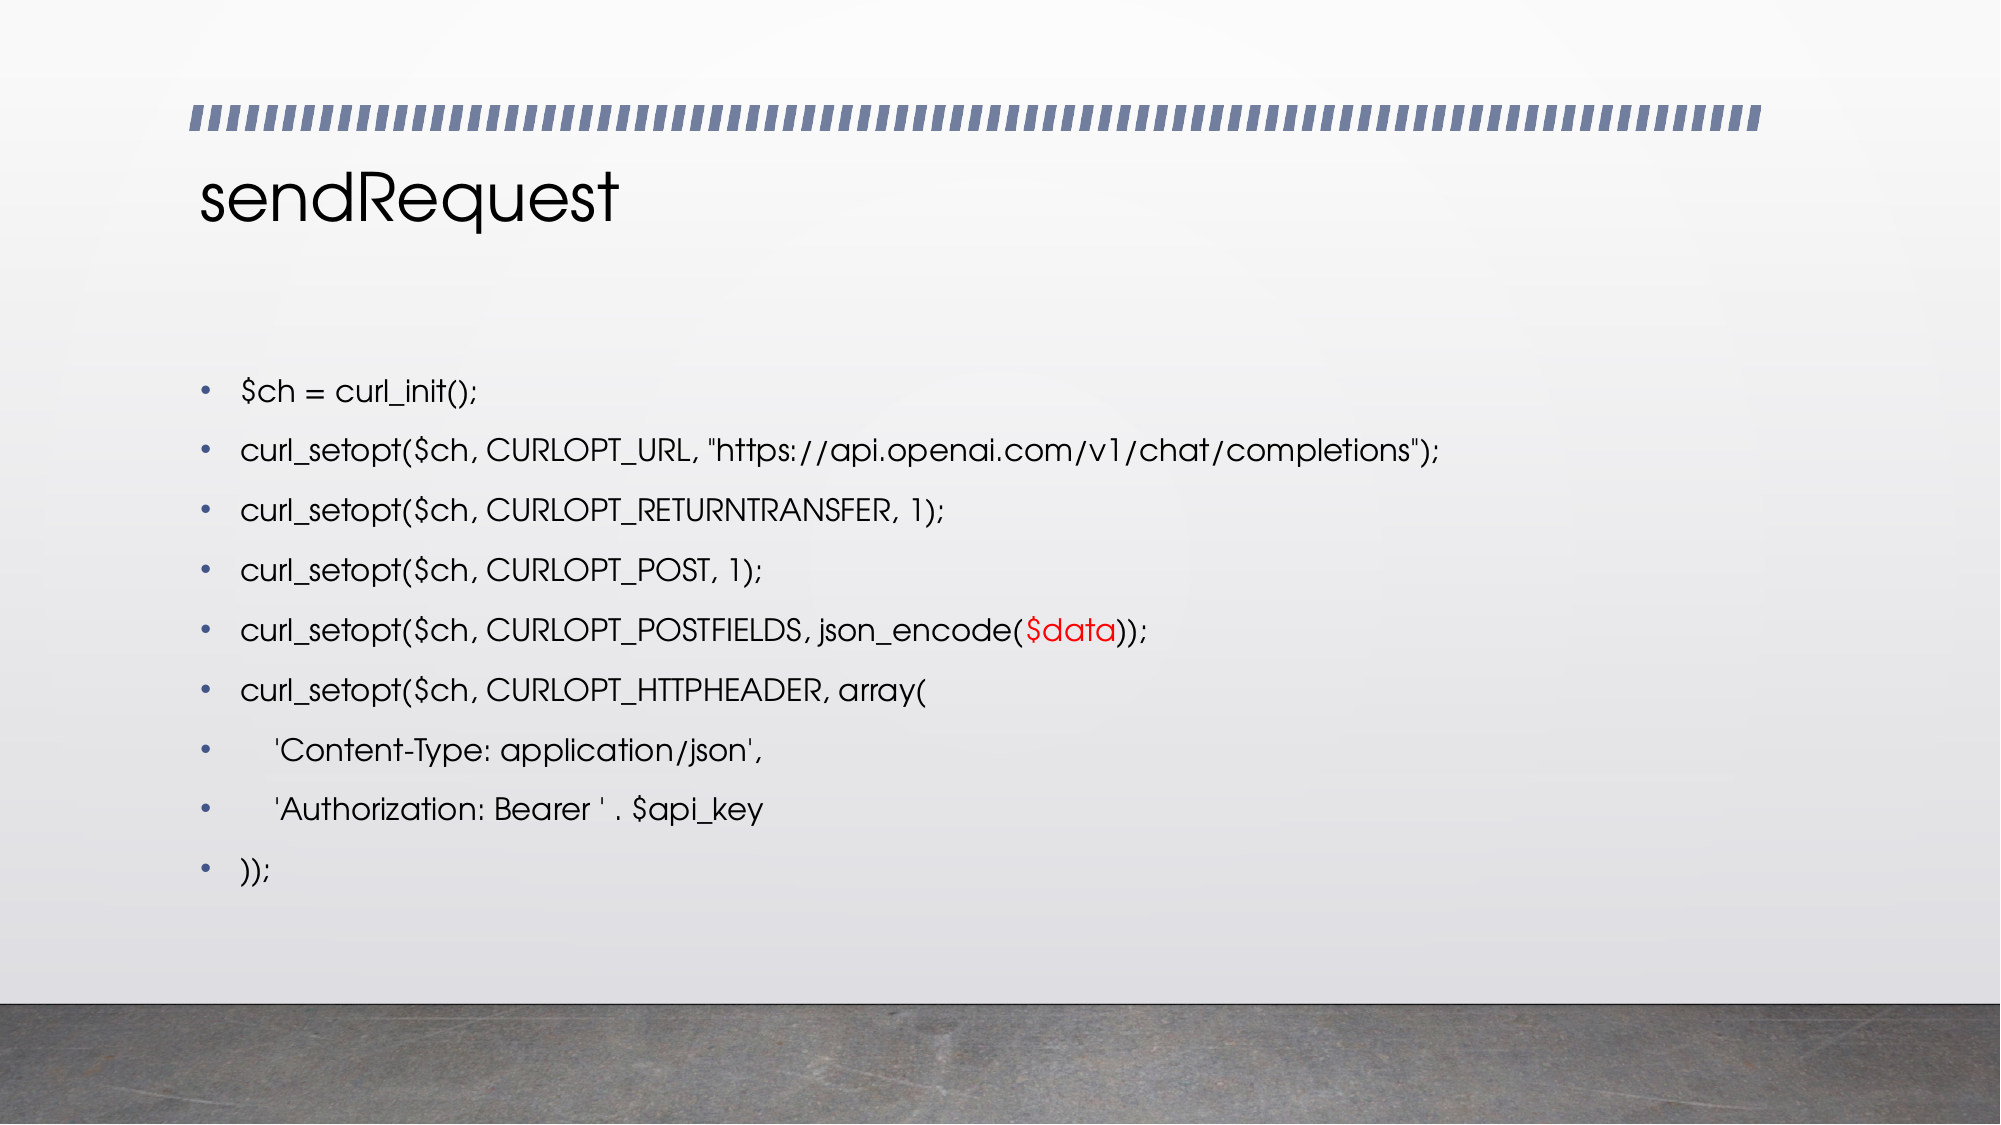

# sendRequest
$ch = curl_init();
curl_setopt($ch, CURLOPT_URL, "https://api.openai.com/v1/chat/completions");
curl_setopt($ch, CURLOPT_RETURNTRANSFER, 1);
curl_setopt($ch, CURLOPT_POST, 1);
curl_setopt($ch, CURLOPT_POSTFIELDS, json_encode($data));
curl_setopt($ch, CURLOPT_HTTPHEADER, array(
    'Content-Type: application/json',
    'Authorization: Bearer ' . $api_key
));